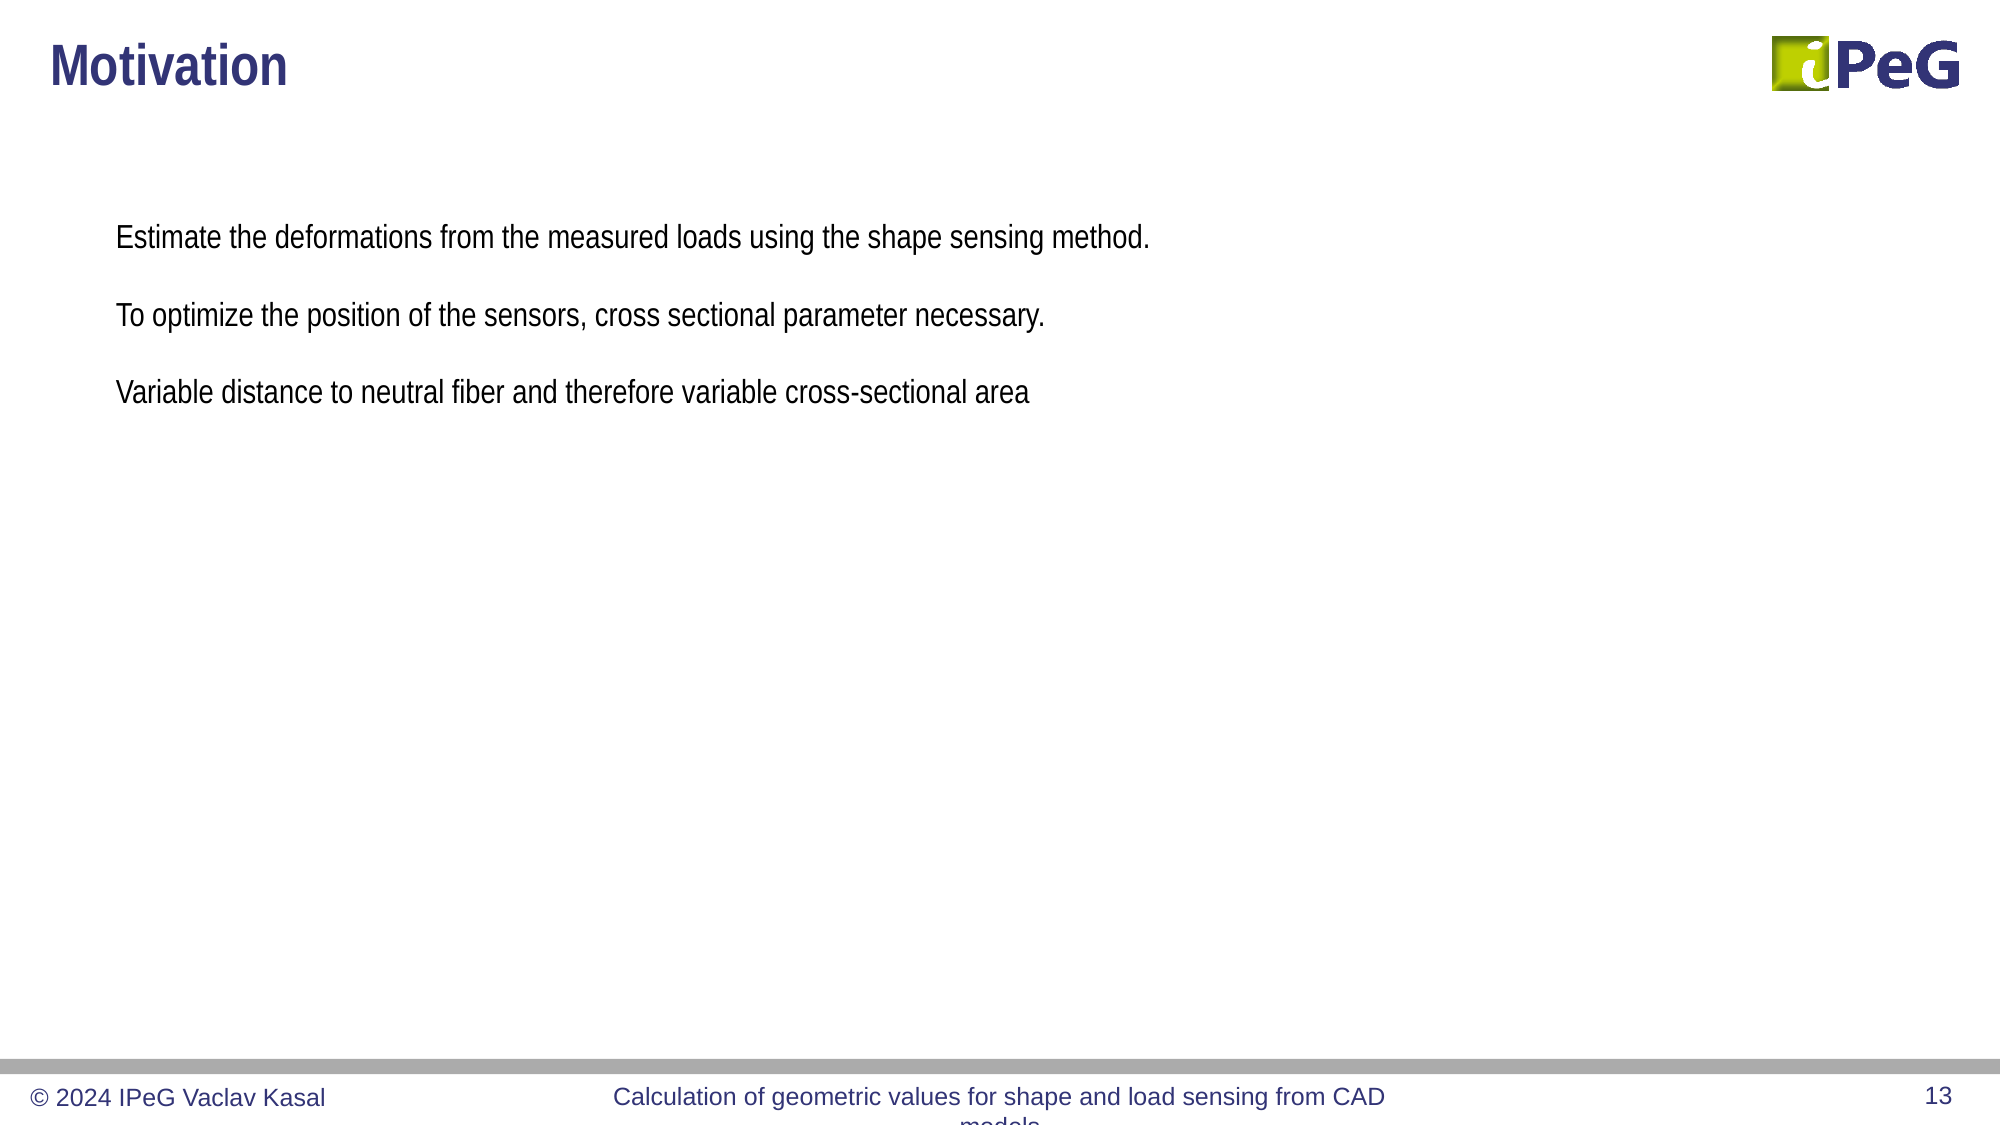

# Motivation
Estimate the deformations from the measured loads using the shape sensing method.
To optimize the position of the sensors, cross sectional parameter necessary.
Variable distance to neutral fiber and therefore variable cross-sectional area